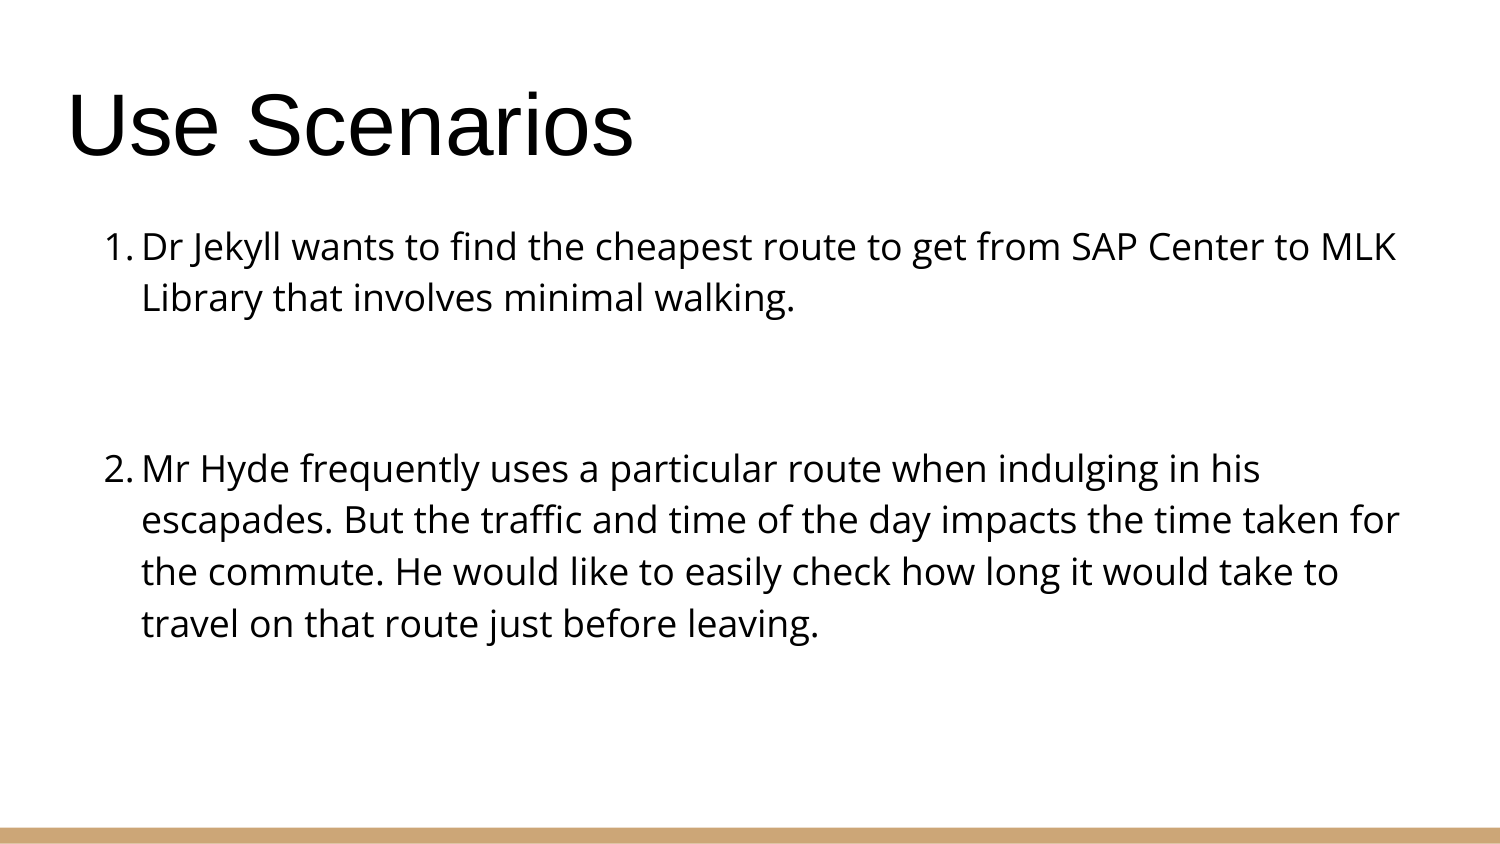

# Use Scenarios
Dr Jekyll wants to find the cheapest route to get from SAP Center to MLK Library that involves minimal walking.

Mr Hyde frequently uses a particular route when indulging in his escapades. But the traffic and time of the day impacts the time taken for the commute. He would like to easily check how long it would take to travel on that route just before leaving.